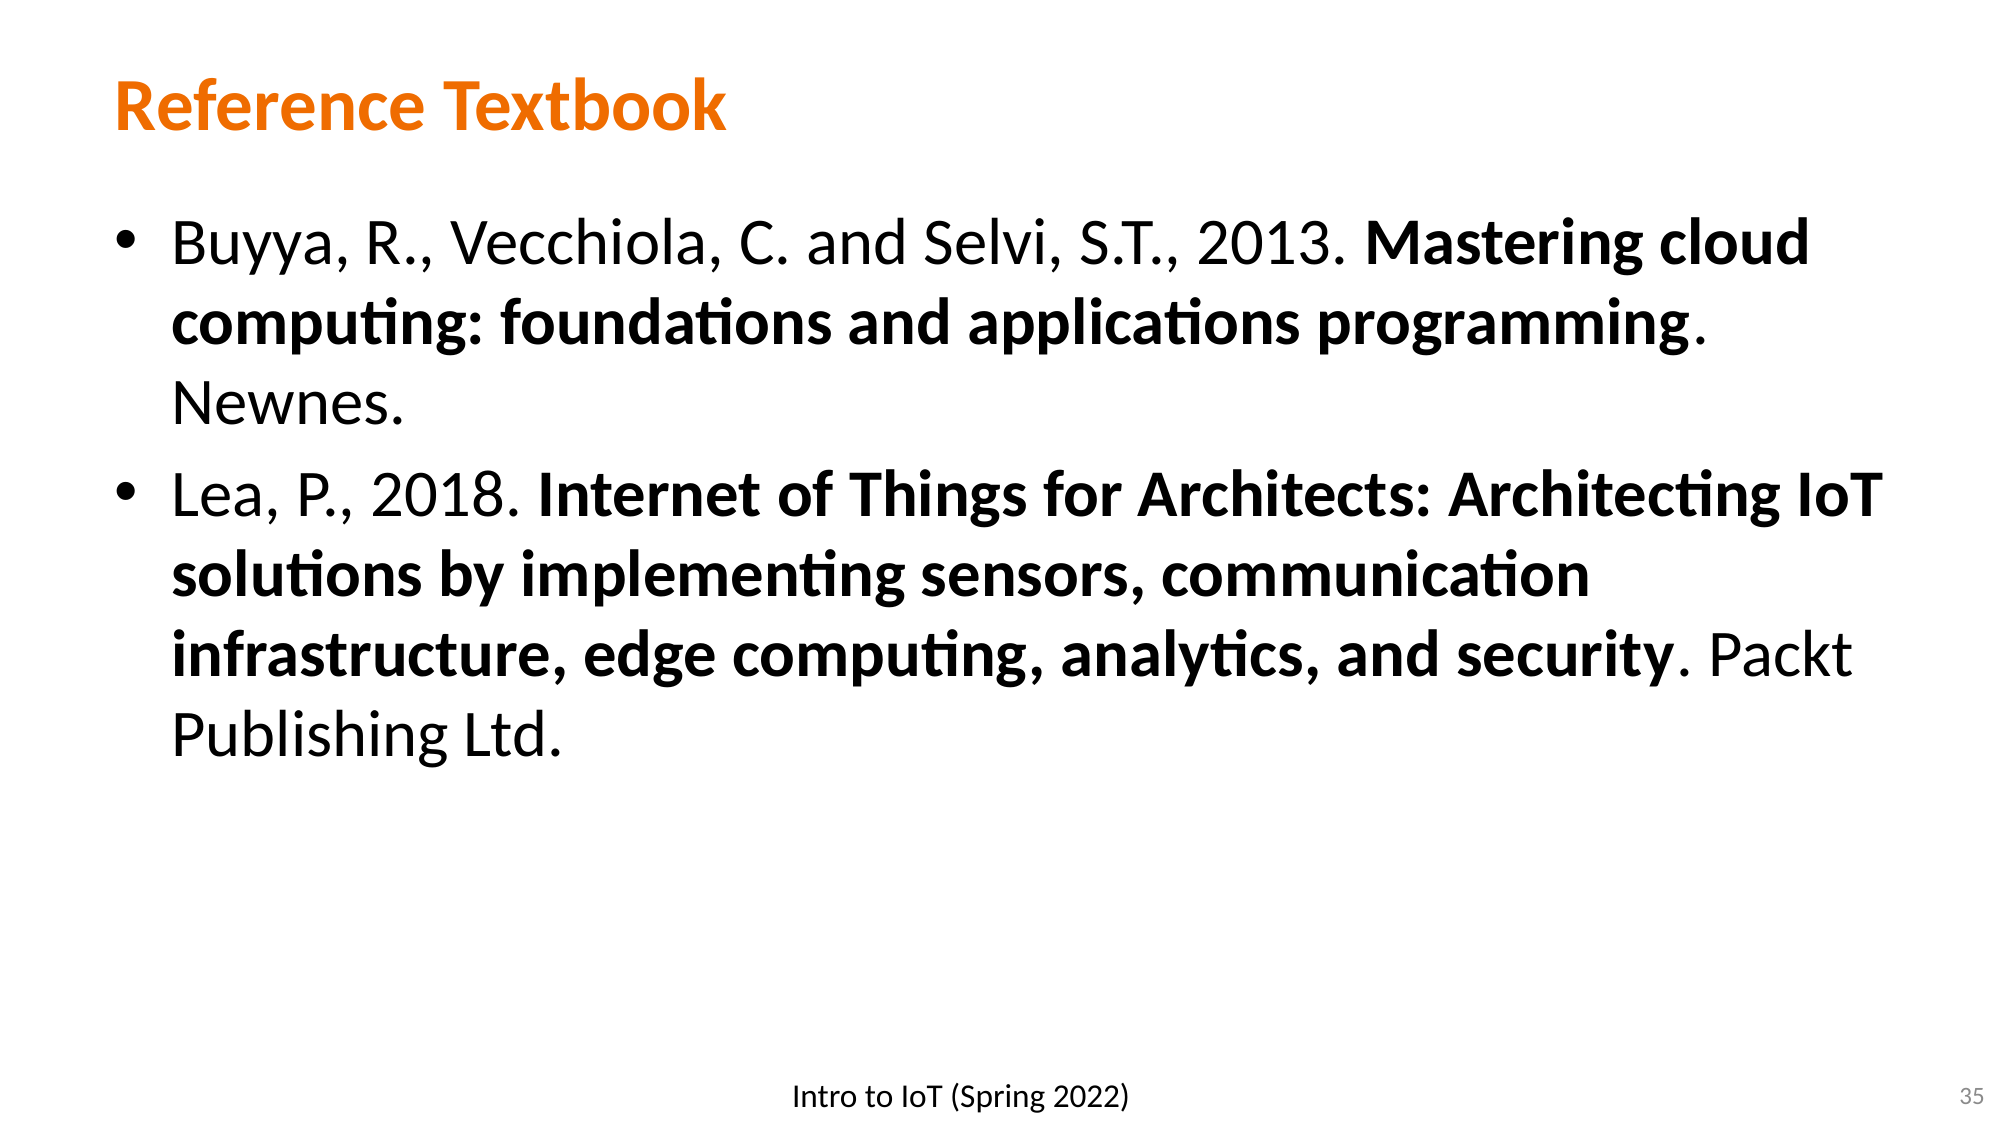

# Reference Textbook
Buyya, R., Vecchiola, C. and Selvi, S.T., 2013. Mastering cloud computing: foundations and applications programming. Newnes.
Lea, P., 2018. Internet of Things for Architects: Architecting IoT solutions by implementing sensors, communication infrastructure, edge computing, analytics, and security. Packt Publishing Ltd.
35
Intro to IoT (Spring 2022)